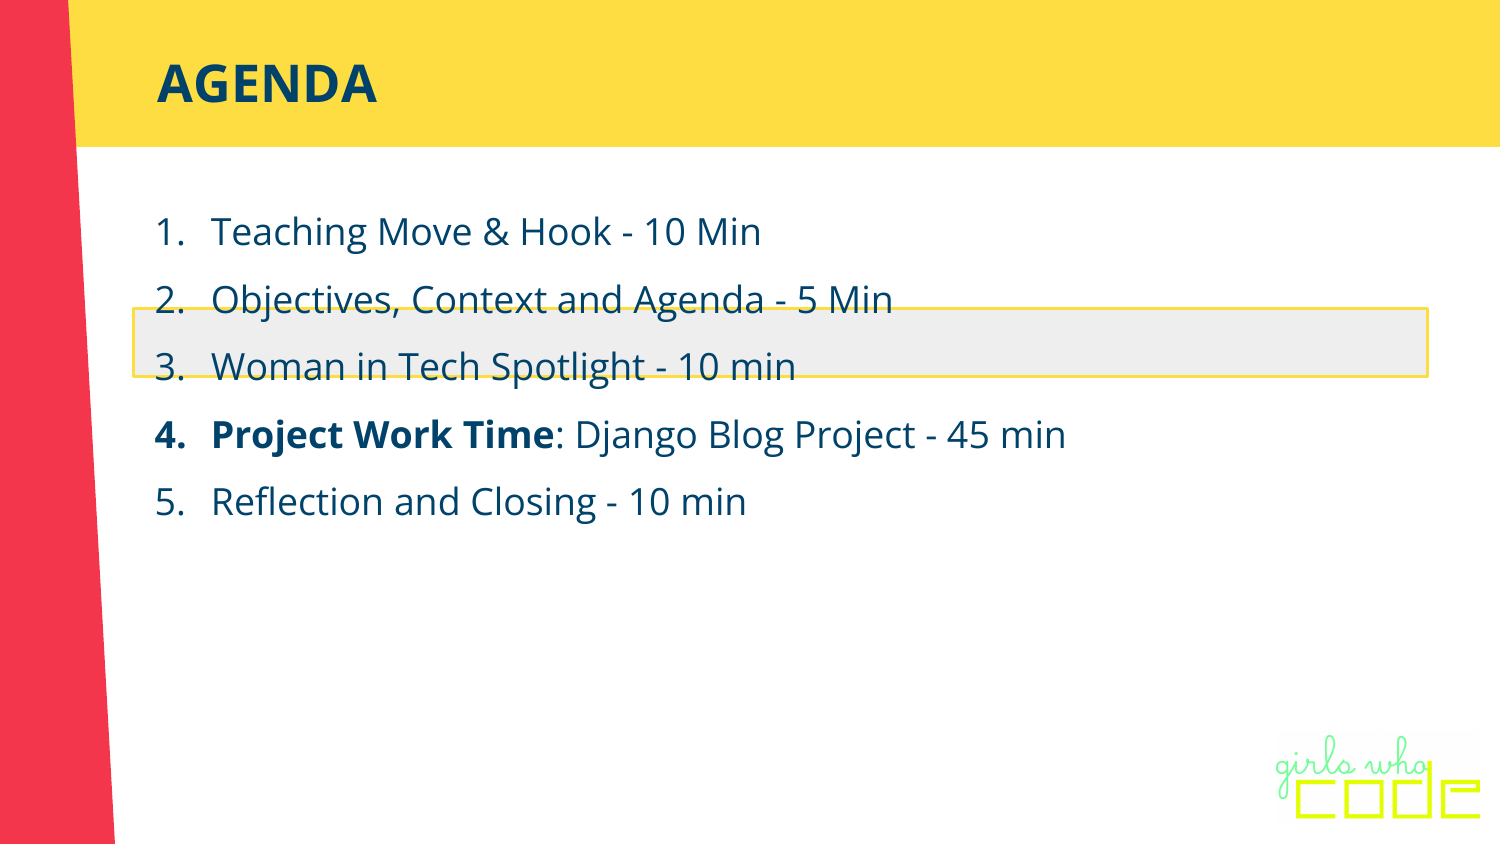

# AGENDA
Teaching Move & Hook - 10 Min
Objectives, Context and Agenda - 5 Min
Woman in Tech Spotlight - 10 min
Project Work Time: Django Blog Project - 45 min
Reflection and Closing - 10 min